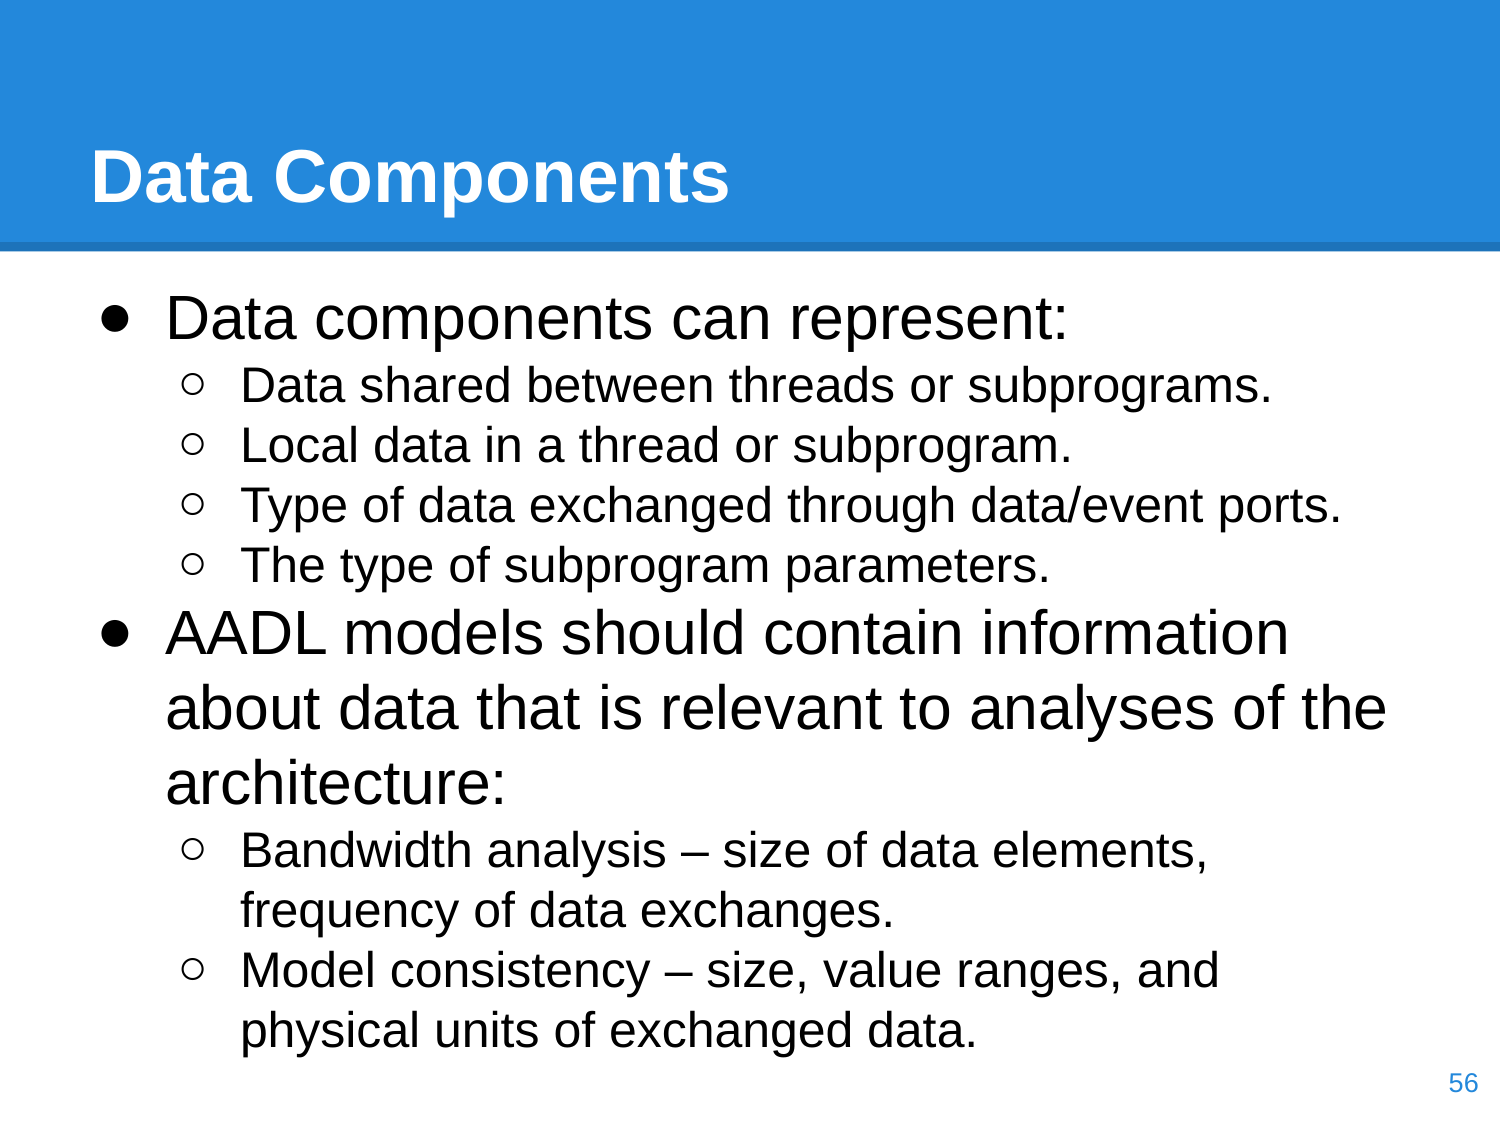

# Data Components
Data components can represent:
Data shared between threads or subprograms.
Local data in a thread or subprogram.
Type of data exchanged through data/event ports.
The type of subprogram parameters.
AADL models should contain information about data that is relevant to analyses of the architecture:
Bandwidth analysis – size of data elements, frequency of data exchanges.
Model consistency – size, value ranges, and physical units of exchanged data.
56